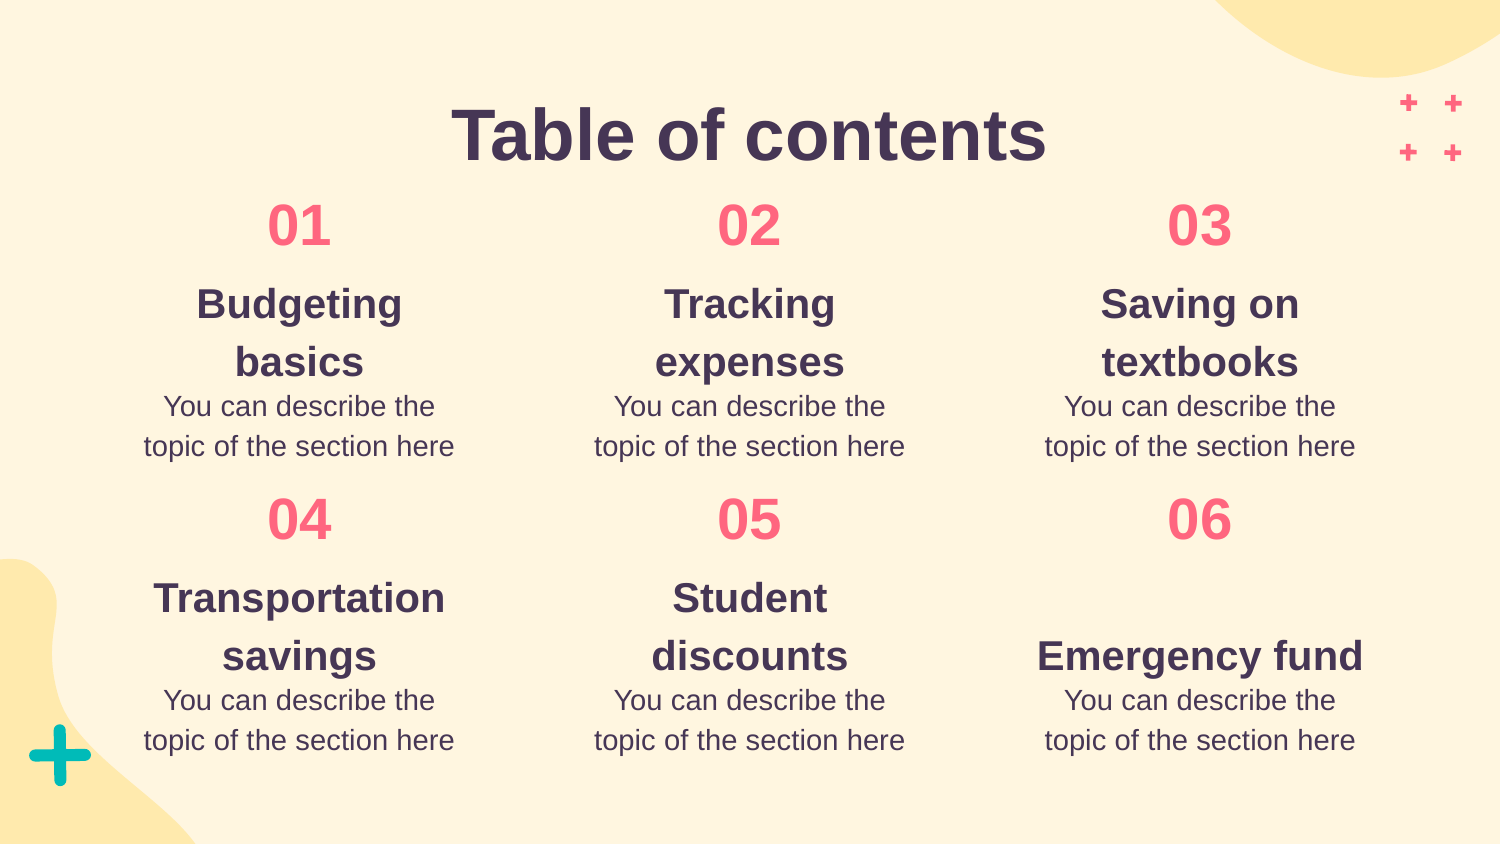

# Table of contents
01
02
03
Budgeting basics
Tracking expenses
Saving on textbooks
You can describe the topic of the section here
You can describe the topic of the section here
You can describe the topic of the section here
04
05
06
Transportation savings
Student discounts
Emergency fund
You can describe the topic of the section here
You can describe the topic of the section here
You can describe the topic of the section here